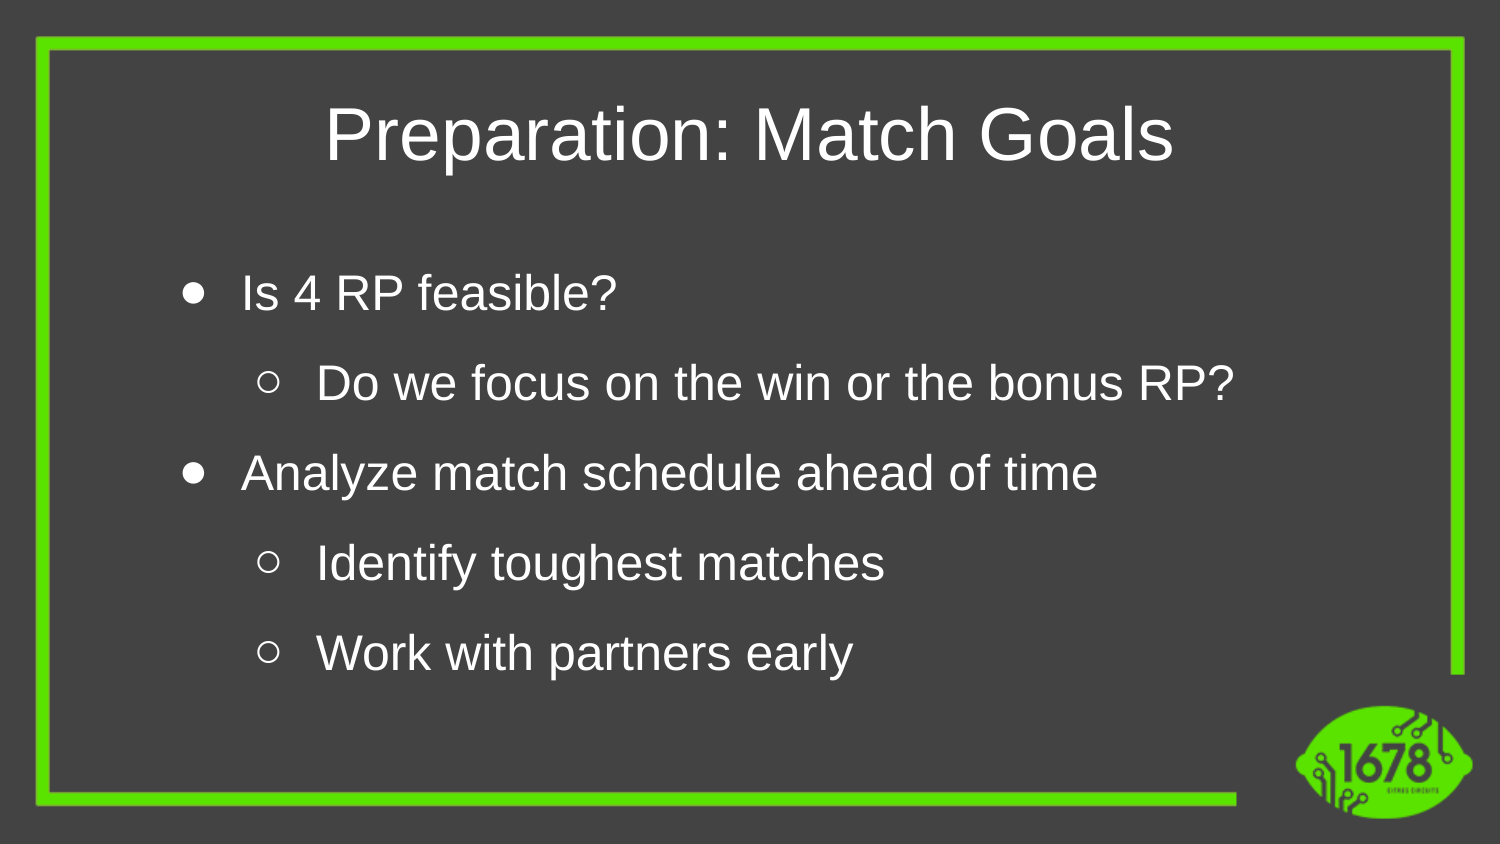

Preparation: Match Goals
Is 4 RP feasible?
Do we focus on the win or the bonus RP?
Analyze match schedule ahead of time
Identify toughest matches
Work with partners early